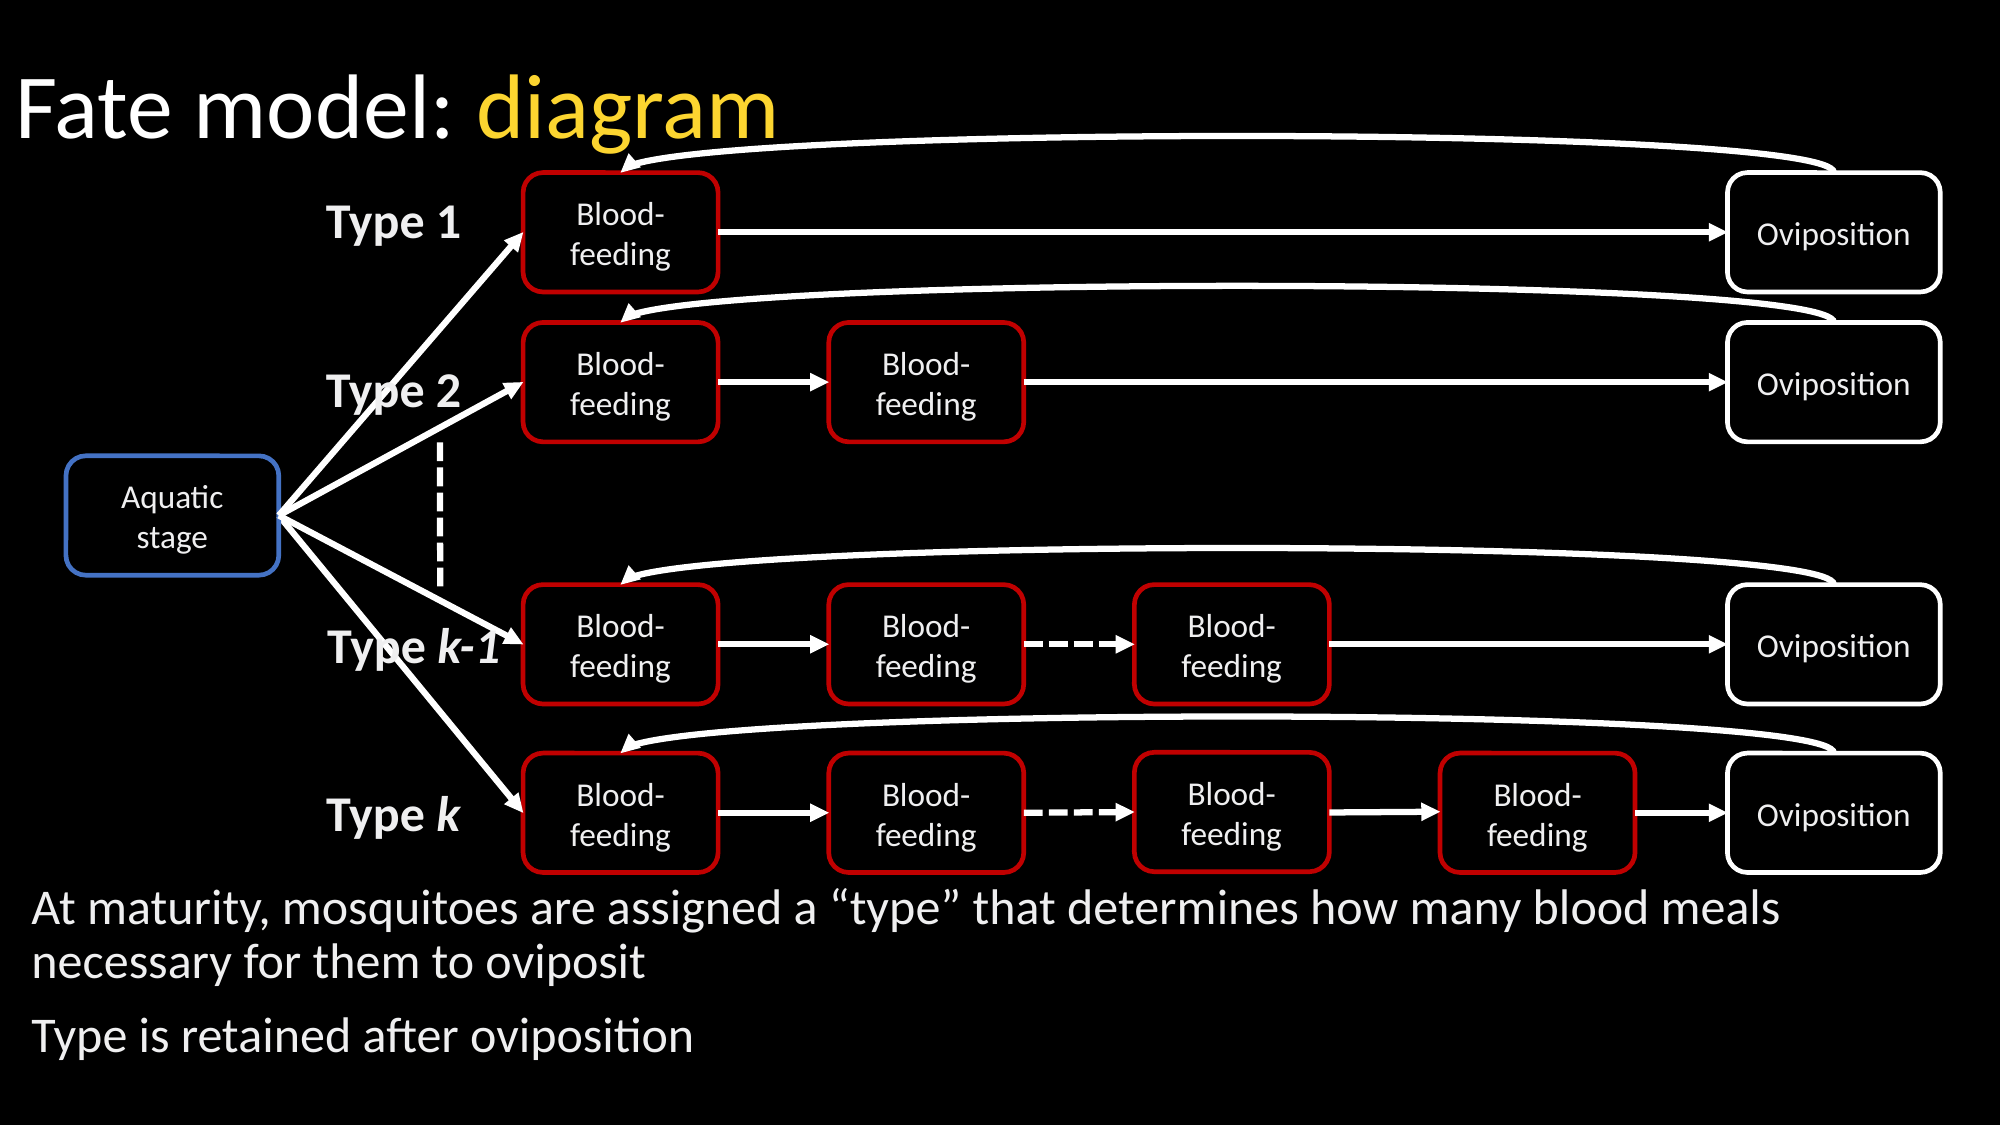

# Fate model: diagram
Blood-feeding
Oviposition
Type 1
Blood-feeding
Blood-feeding
Oviposition
Type 2
Aquatic stage
Blood-feeding
Blood-feeding
Blood-feeding
Oviposition
Type k-1
Blood-feeding
Blood-feeding
Blood-feeding
Blood-feeding
Oviposition
Type k
At maturity, mosquitoes are assigned a “type” that determines how many blood meals necessary for them to oviposit
Type is retained after oviposition